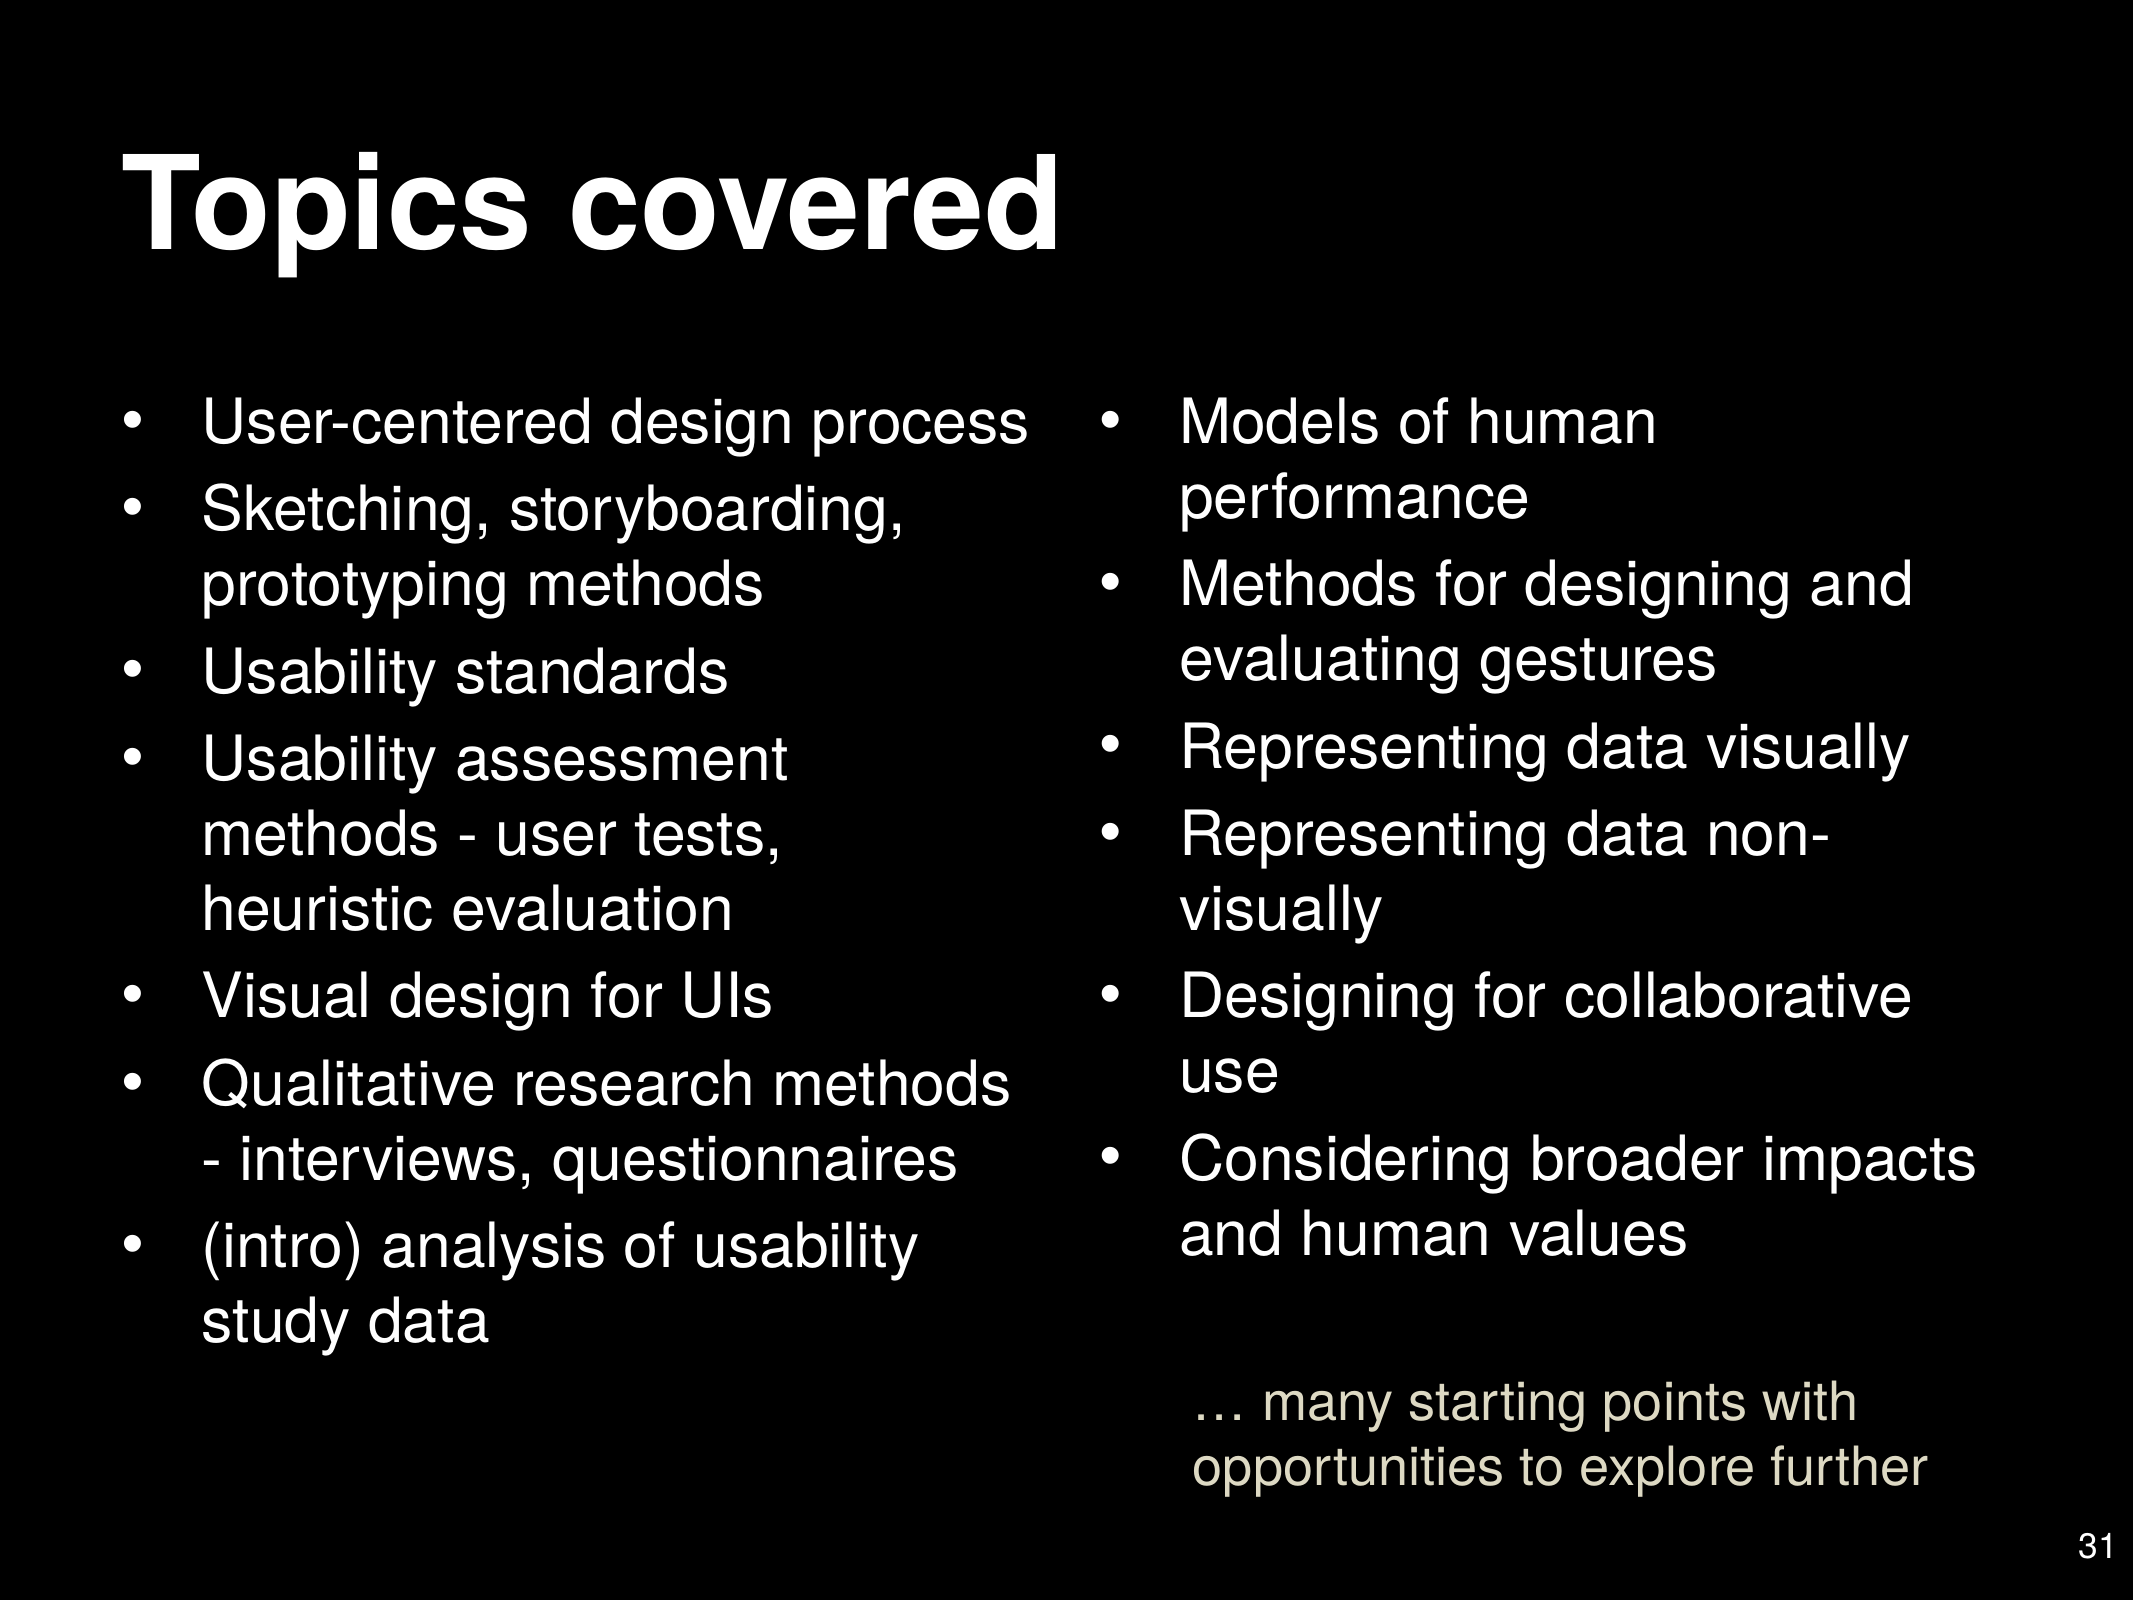

# Topics covered
Models of human performance
Methods for designing and evaluating gestures
Representing data visually
Representing data non-visually
Designing for collaborative use
Considering broader impacts and human values

… many starting points with opportunities to explore further
User-centered design process
Sketching, storyboarding, prototyping methods
Usability standards
Usability assessment methods - user tests, heuristic evaluation
Visual design for UIs
Qualitative research methods - interviews, questionnaires
(intro) analysis of usability study data

31